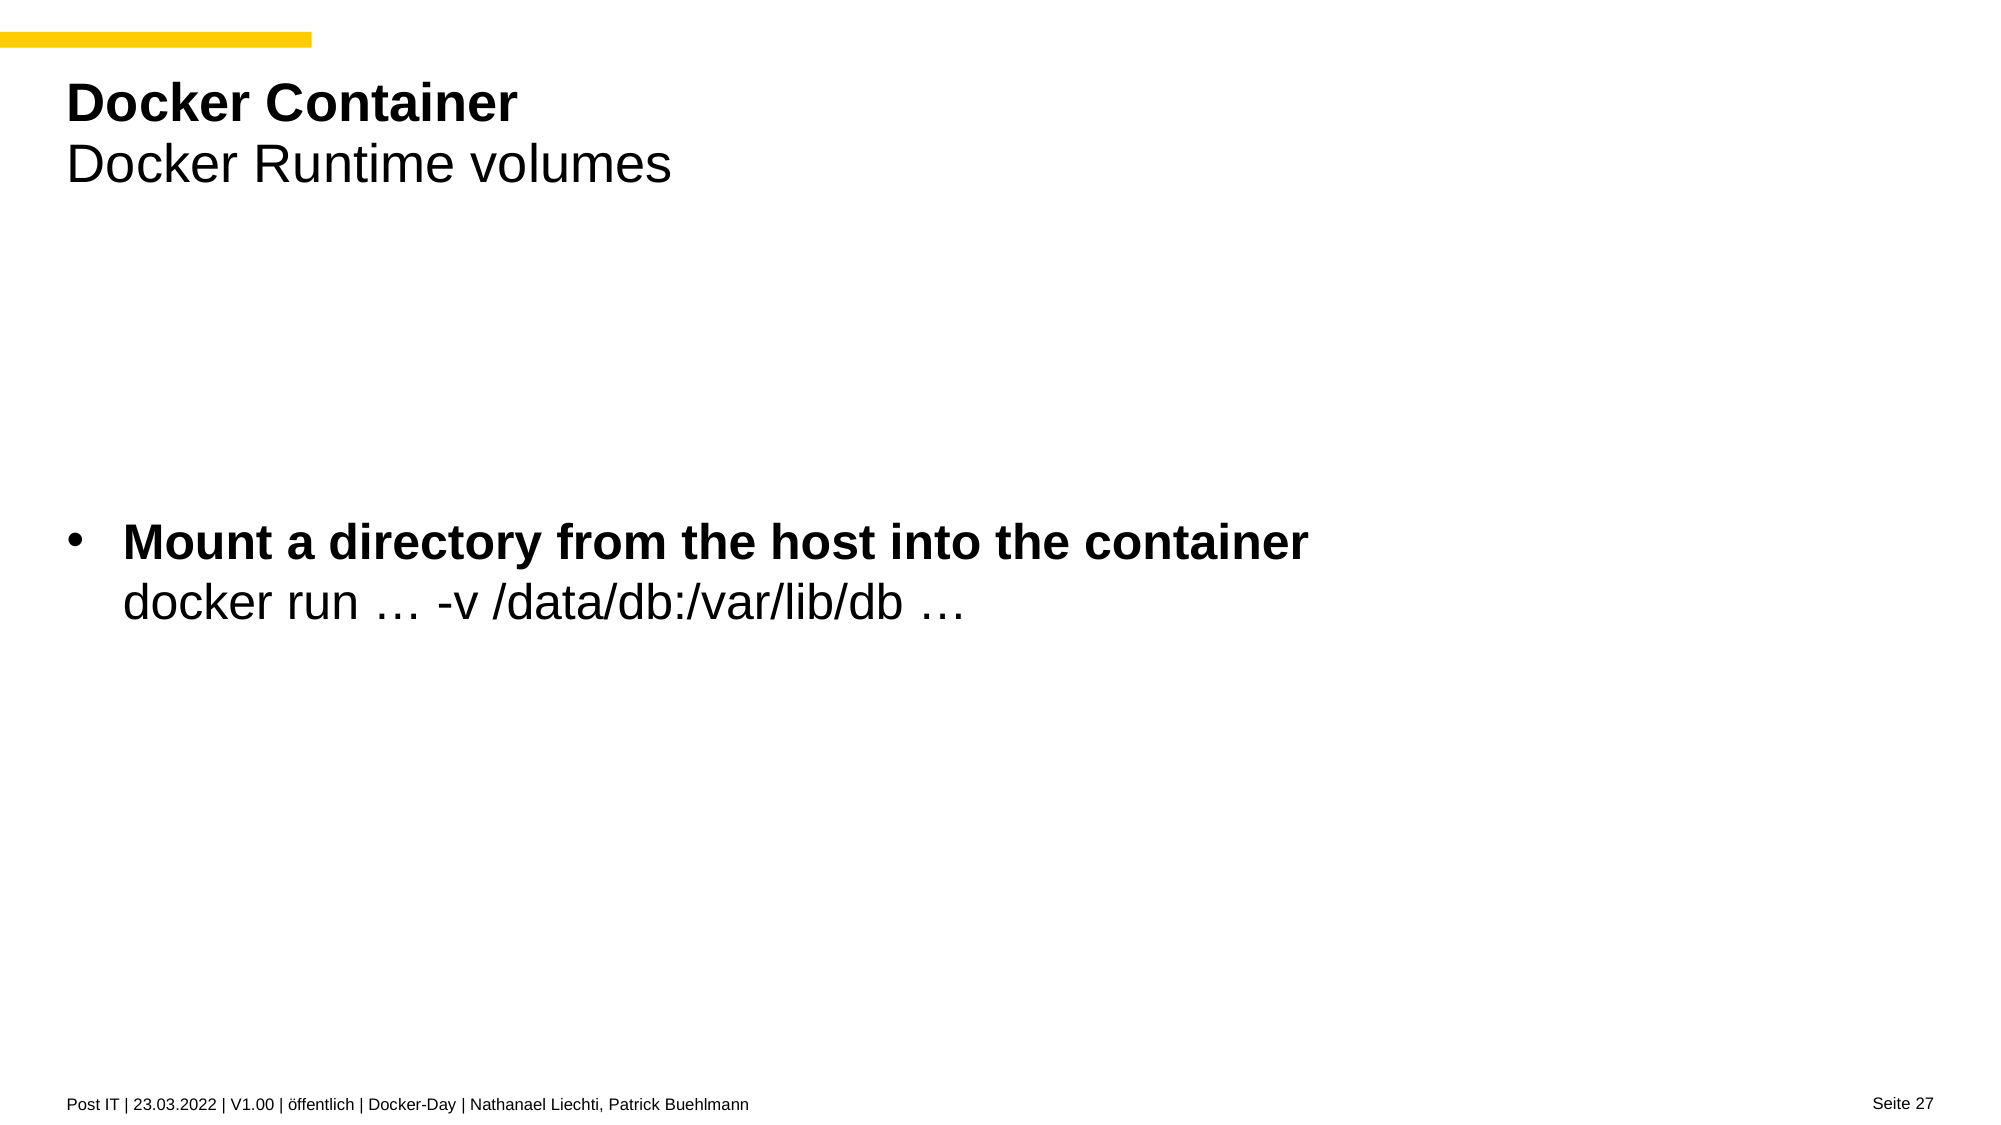

# Docker Container Docker Runtime volumes

Mount a directory from the host into the container
docker run … -v /data/db:/var/lib/db …

Post IT | 23.03.2022 | V1.00 | öffentlich | Docker-Day | Nathanael Liechti, Patrick Buehlmann
 Seite 27